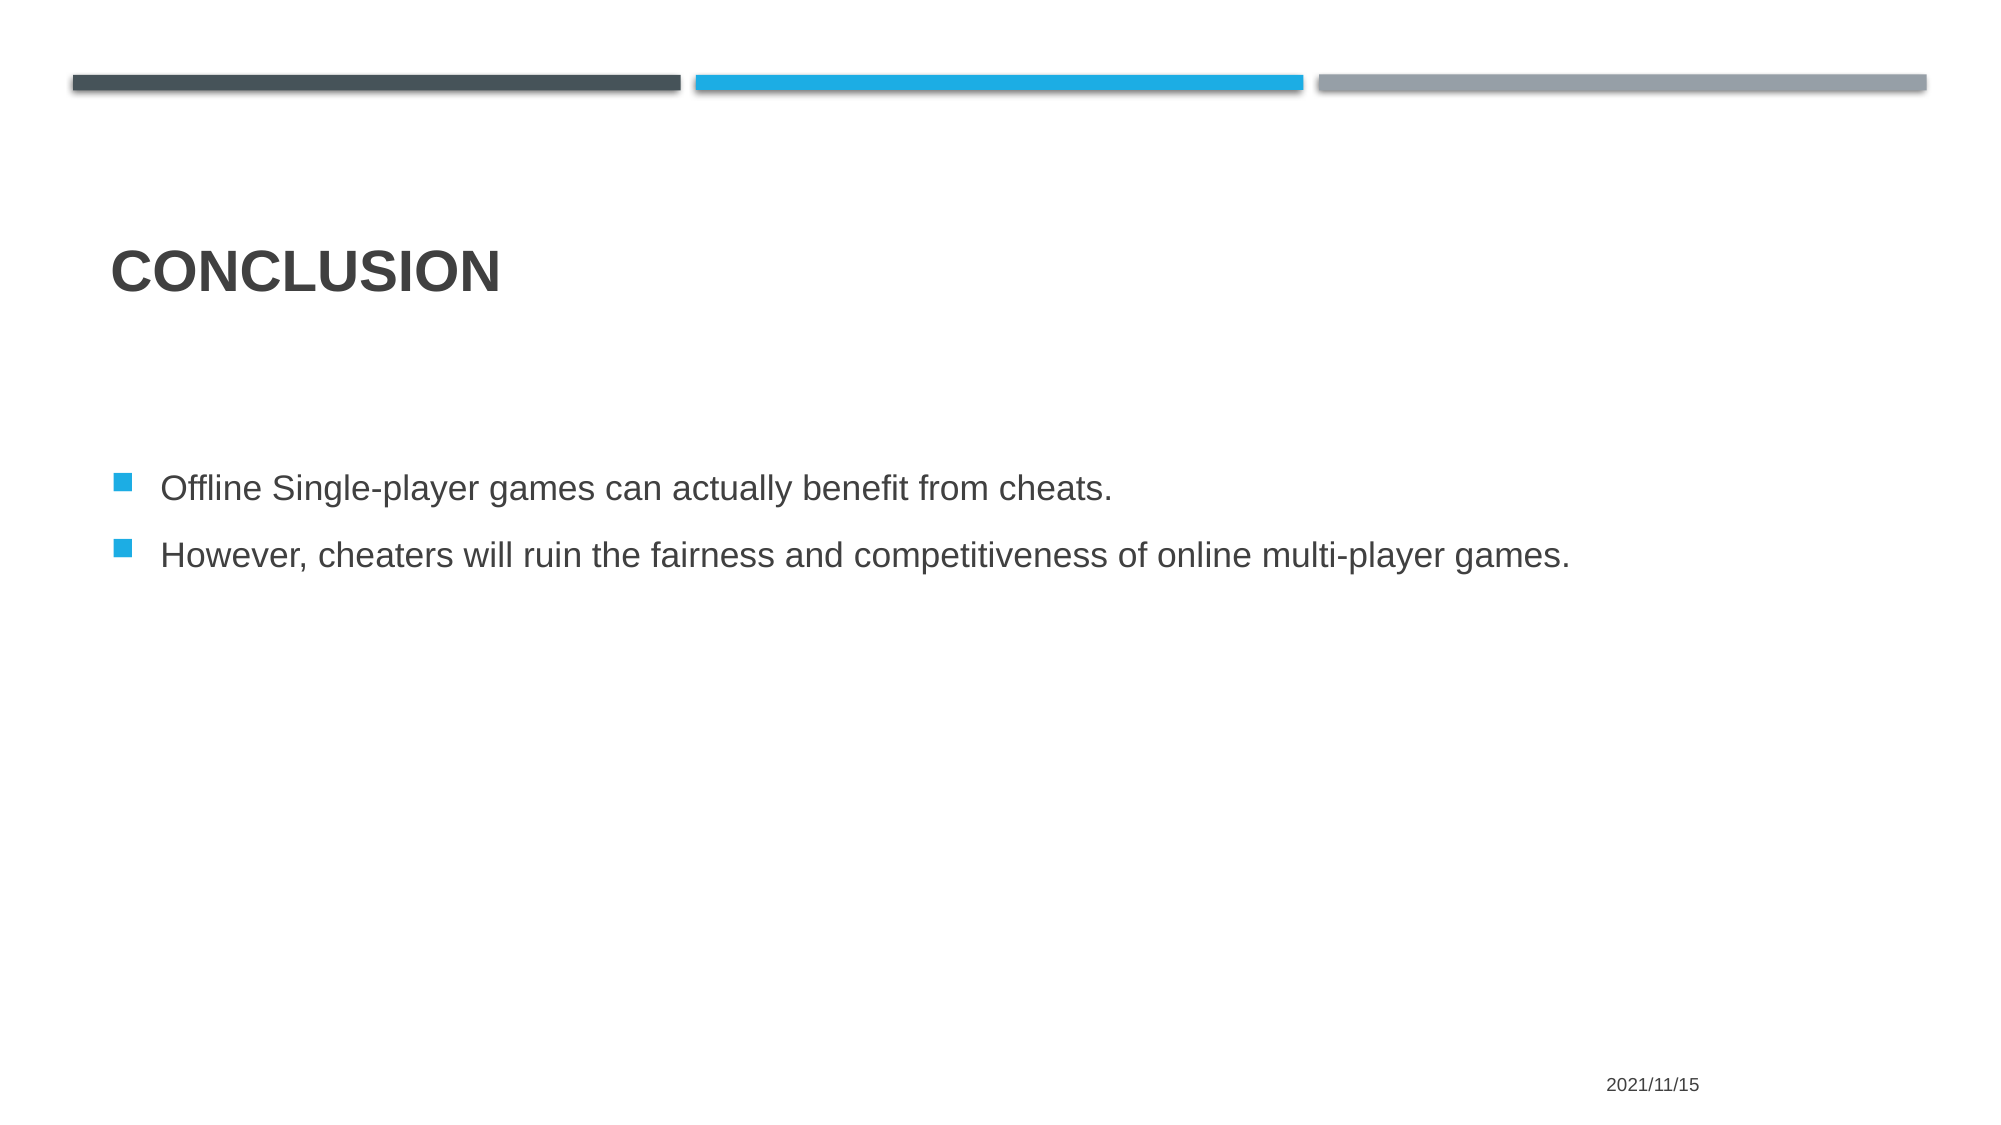

# conclusion
Offline Single-player games can actually benefit from cheats.
However, cheaters will ruin the fairness and competitiveness of online multi-player games.
2021/11/15